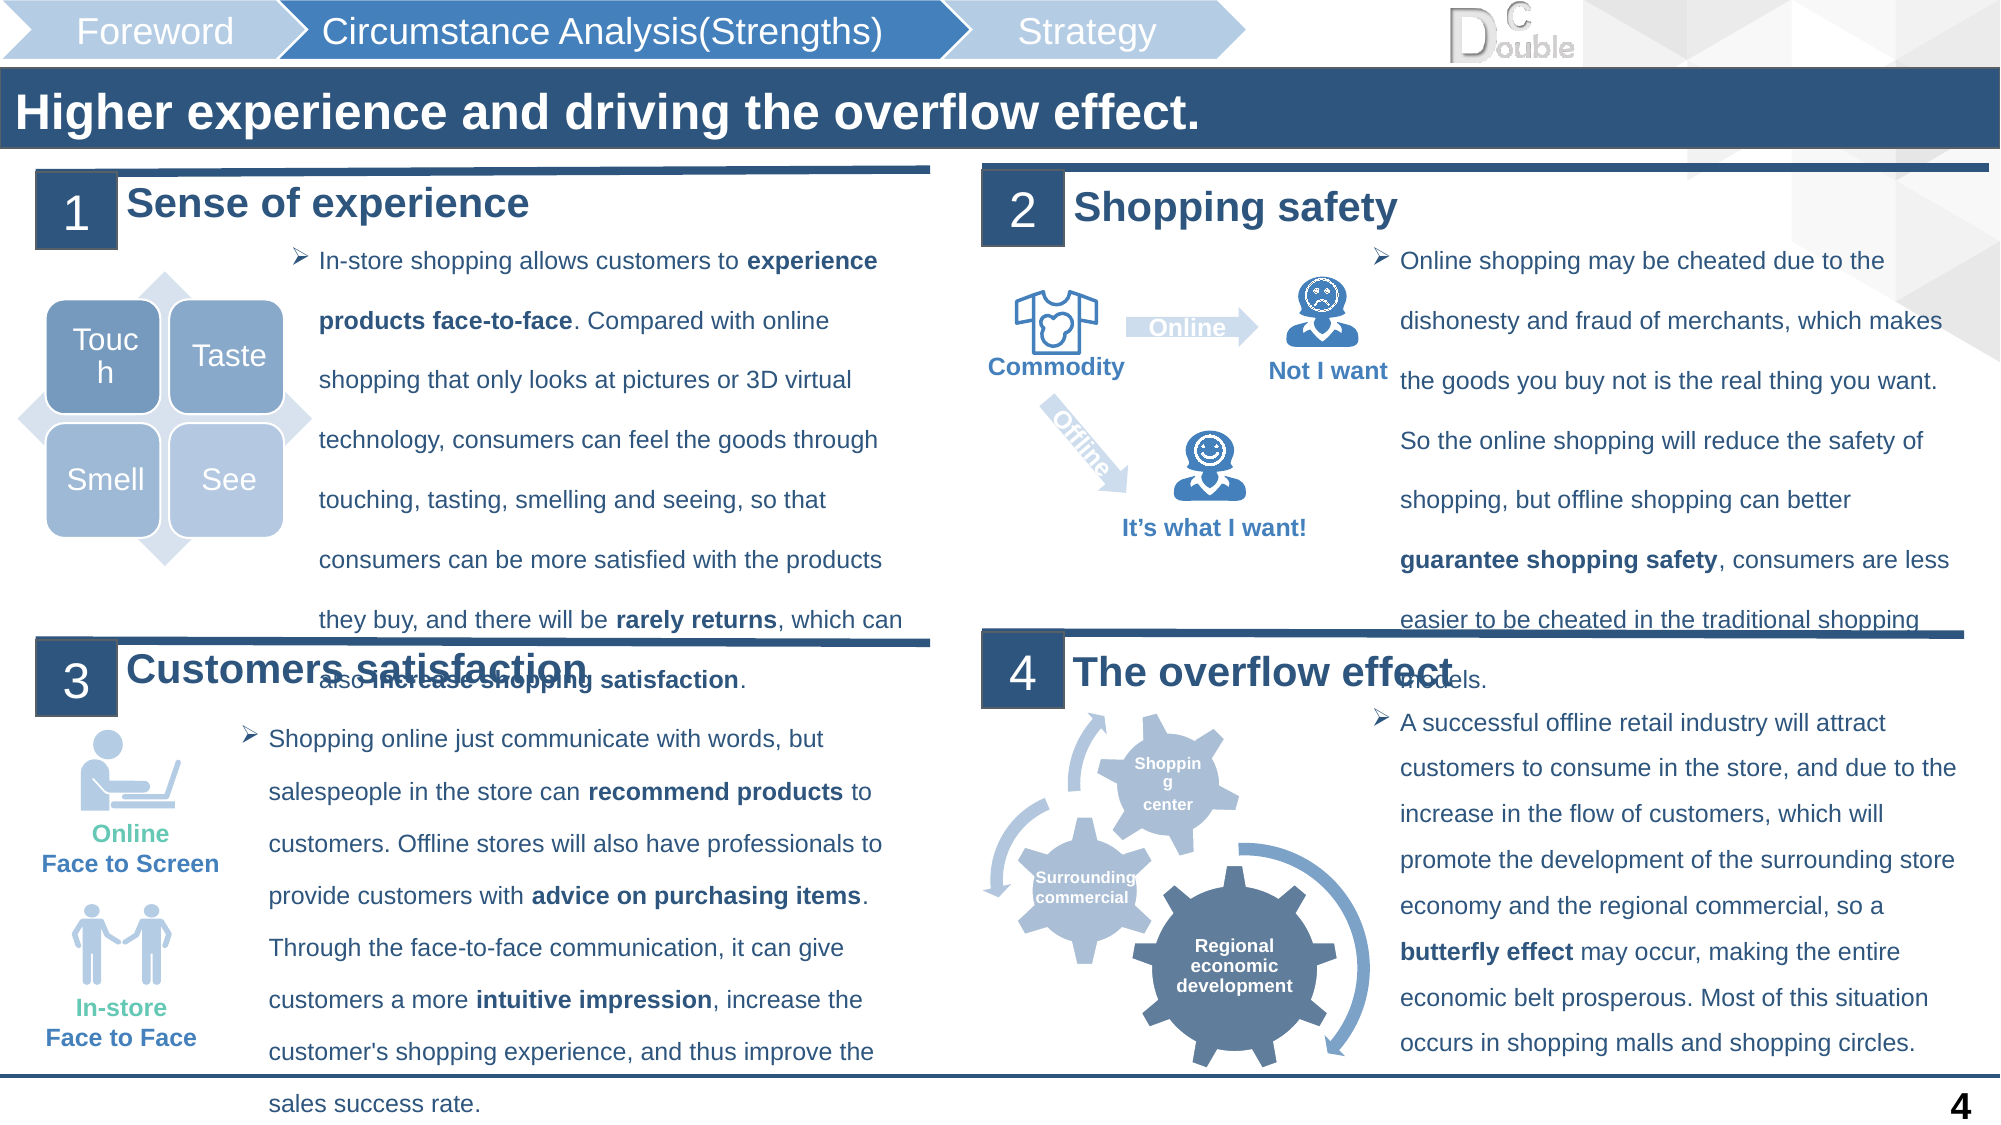

Higher experience and driving the overflow effect.

Sense of experience
2
Shopping safety
1
In-store shopping allows customers to experience products face-to-face. Compared with online shopping that only looks at pictures or 3D virtual technology, consumers can feel the goods through touching, tasting, smelling and seeing, so that consumers can be more satisfied with the products they buy, and there will be rarely returns, which can also increase shopping satisfaction.
Online shopping may be cheated due to the dishonesty and fraud of merchants, which makes the goods you buy not is the real thing you want. So the online shopping will reduce the safety of shopping, but offline shopping can better guarantee shopping safety, consumers are less easier to be cheated in the traditional shopping models.
Touch
Taste
Smell
See

Commodity
Online
Not I want
Offline

It’s what I want!

4
Customers satisfaction
The overflow effect
3
A successful offline retail industry will attract customers to consume in the store, and due to the increase in the flow of customers, which will promote the development of the surrounding store economy and the regional commercial, so a butterfly effect may occur, making the entire economic belt prosperous. Most of this situation occurs in shopping malls and shopping circles.
Shopping online just communicate with words, but salespeople in the store can recommend products to customers. Offline stores will also have professionals to provide customers with advice on purchasing items. Through the face-to-face communication, it can give customers a more intuitive impression, increase the customer's shopping experience, and thus improve the sales success rate.
Regional economic development

Shopping
center

Online
Face to Screen
Surrounding commercial

In-store
Face to Face
4